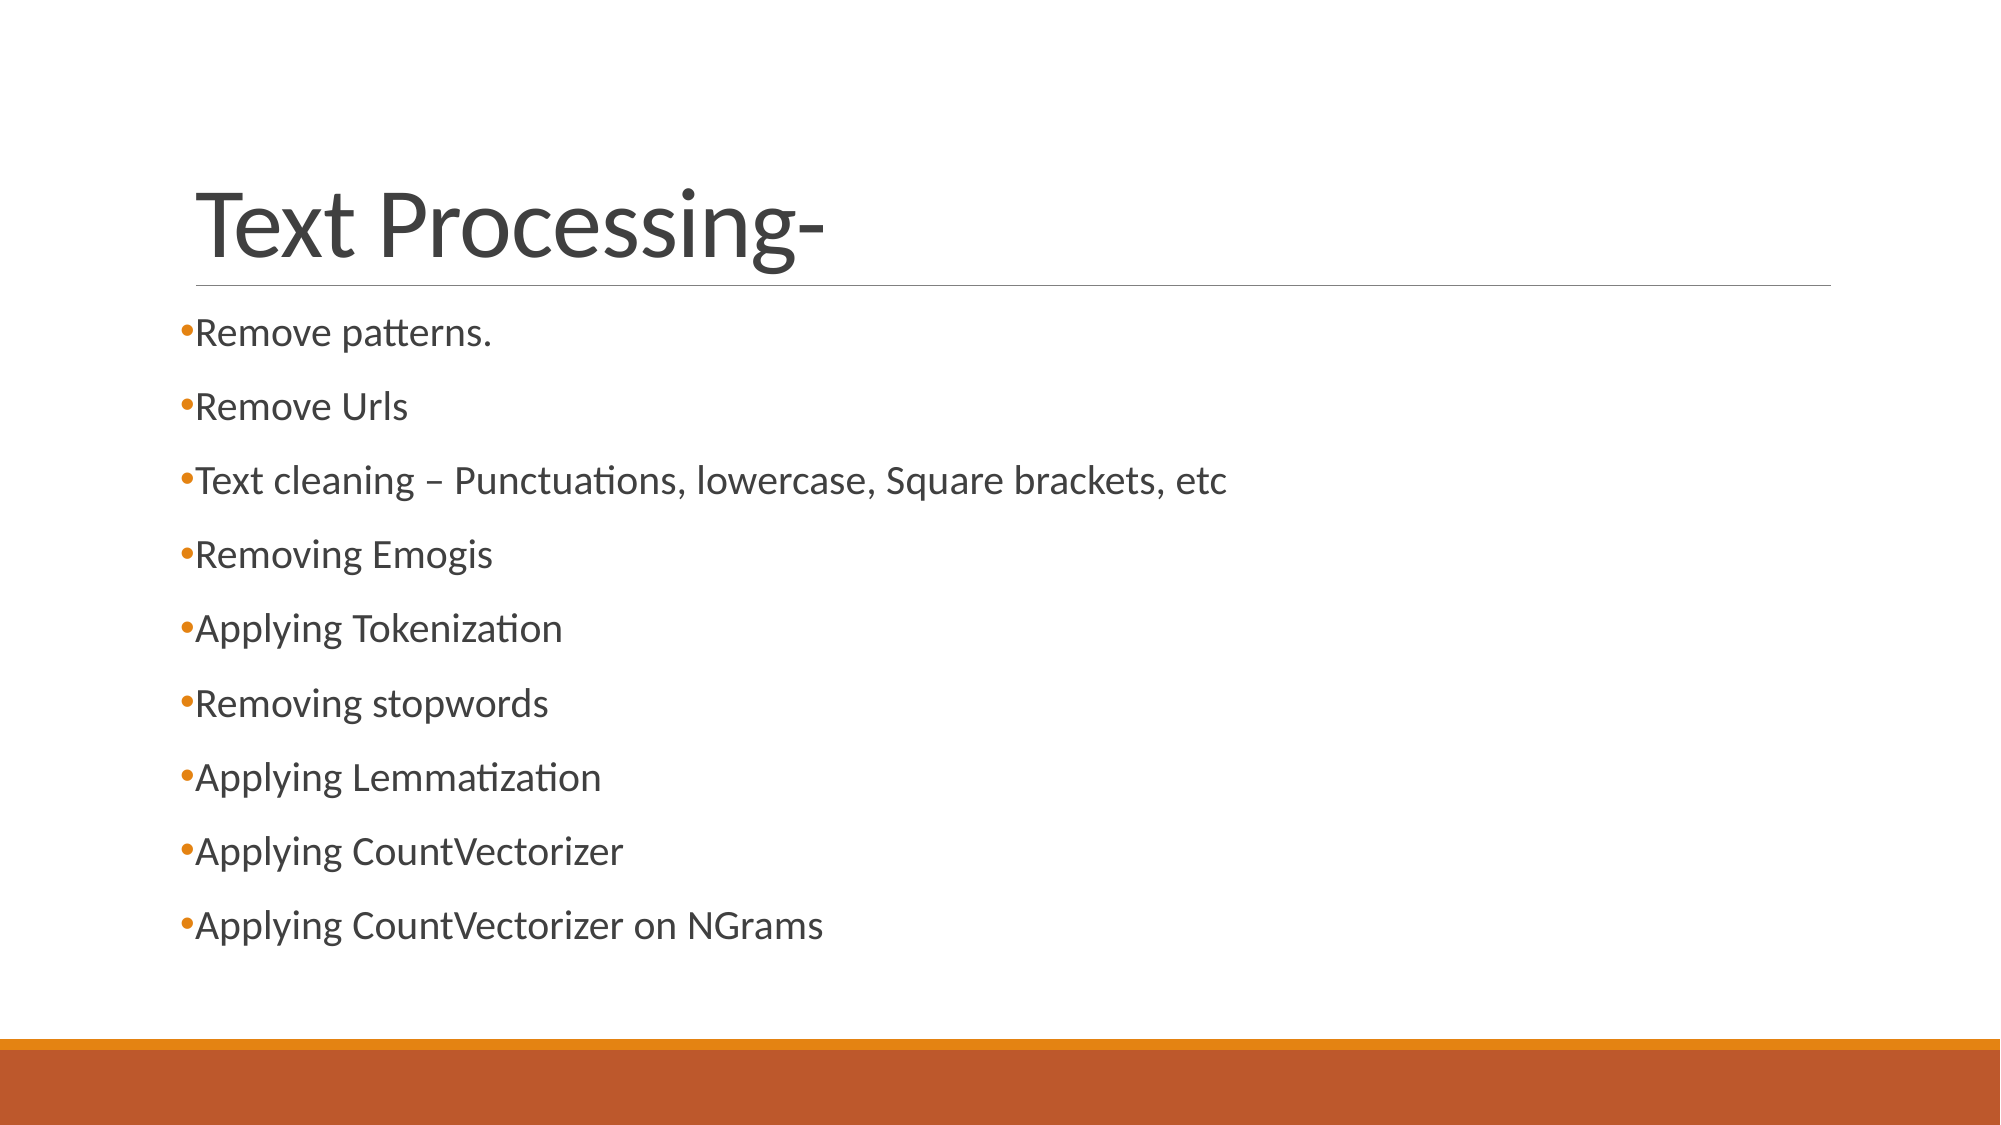

# Text Processing-
Remove patterns.
Remove Urls
Text cleaning – Punctuations, lowercase, Square brackets, etc
Removing Emogis
Applying Tokenization
Removing stopwords
Applying Lemmatization
Applying CountVectorizer
Applying CountVectorizer on NGrams